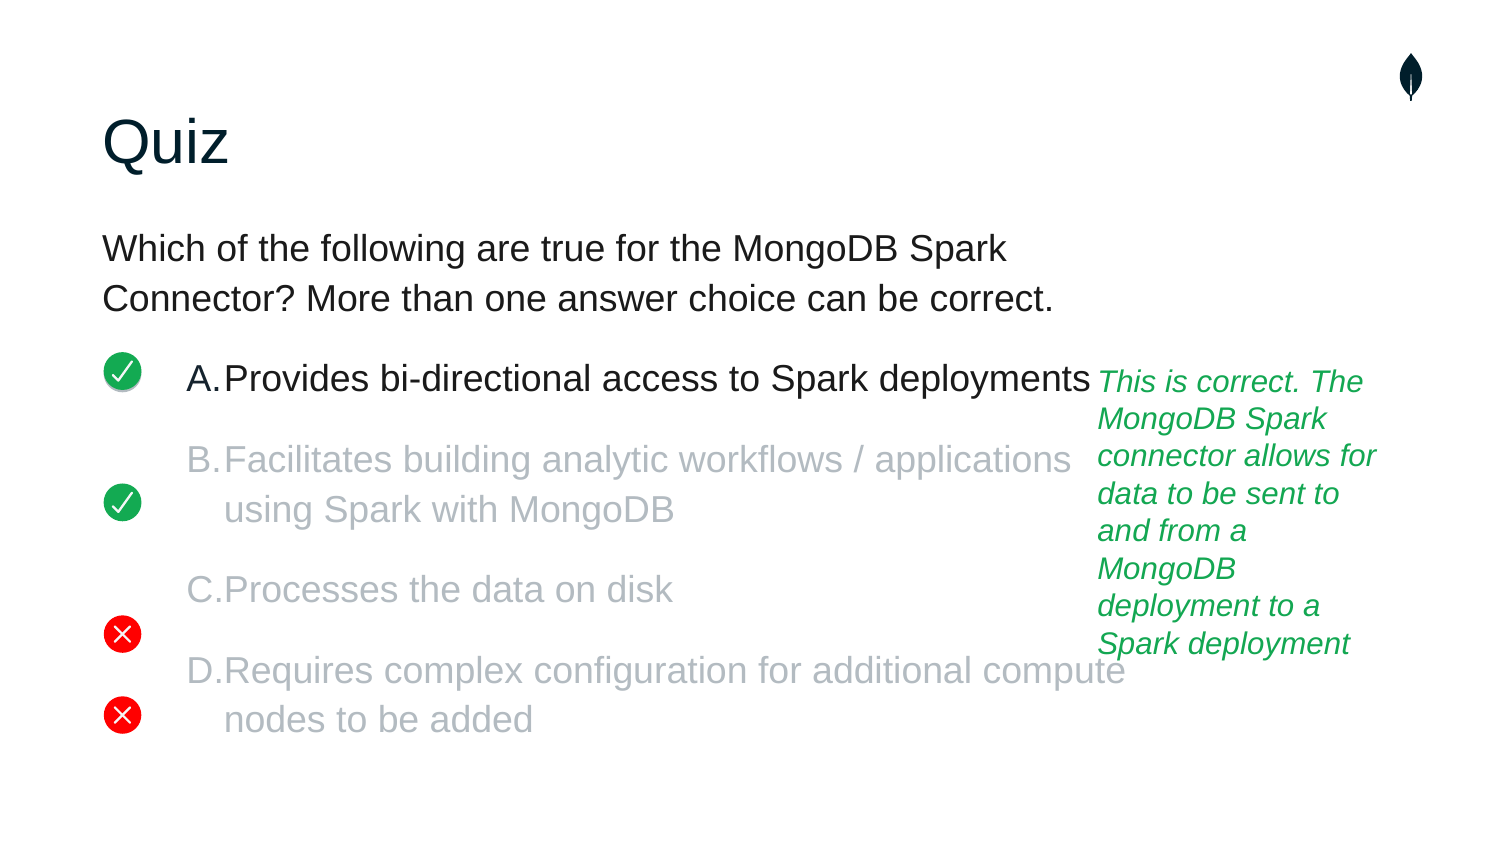

# Quiz
Which of the following are true for the MongoDB Spark Connector? More than one answer choice can be correct.
Provides bi-directional access to Spark deployments
Facilitates building analytic workflows / applications using Spark with MongoDB
Processes the data on disk
Requires complex configuration for additional compute nodes to be added
This is correct. The MongoDB Spark connector allows for data to be sent to and from a MongoDB deployment to a Spark deployment